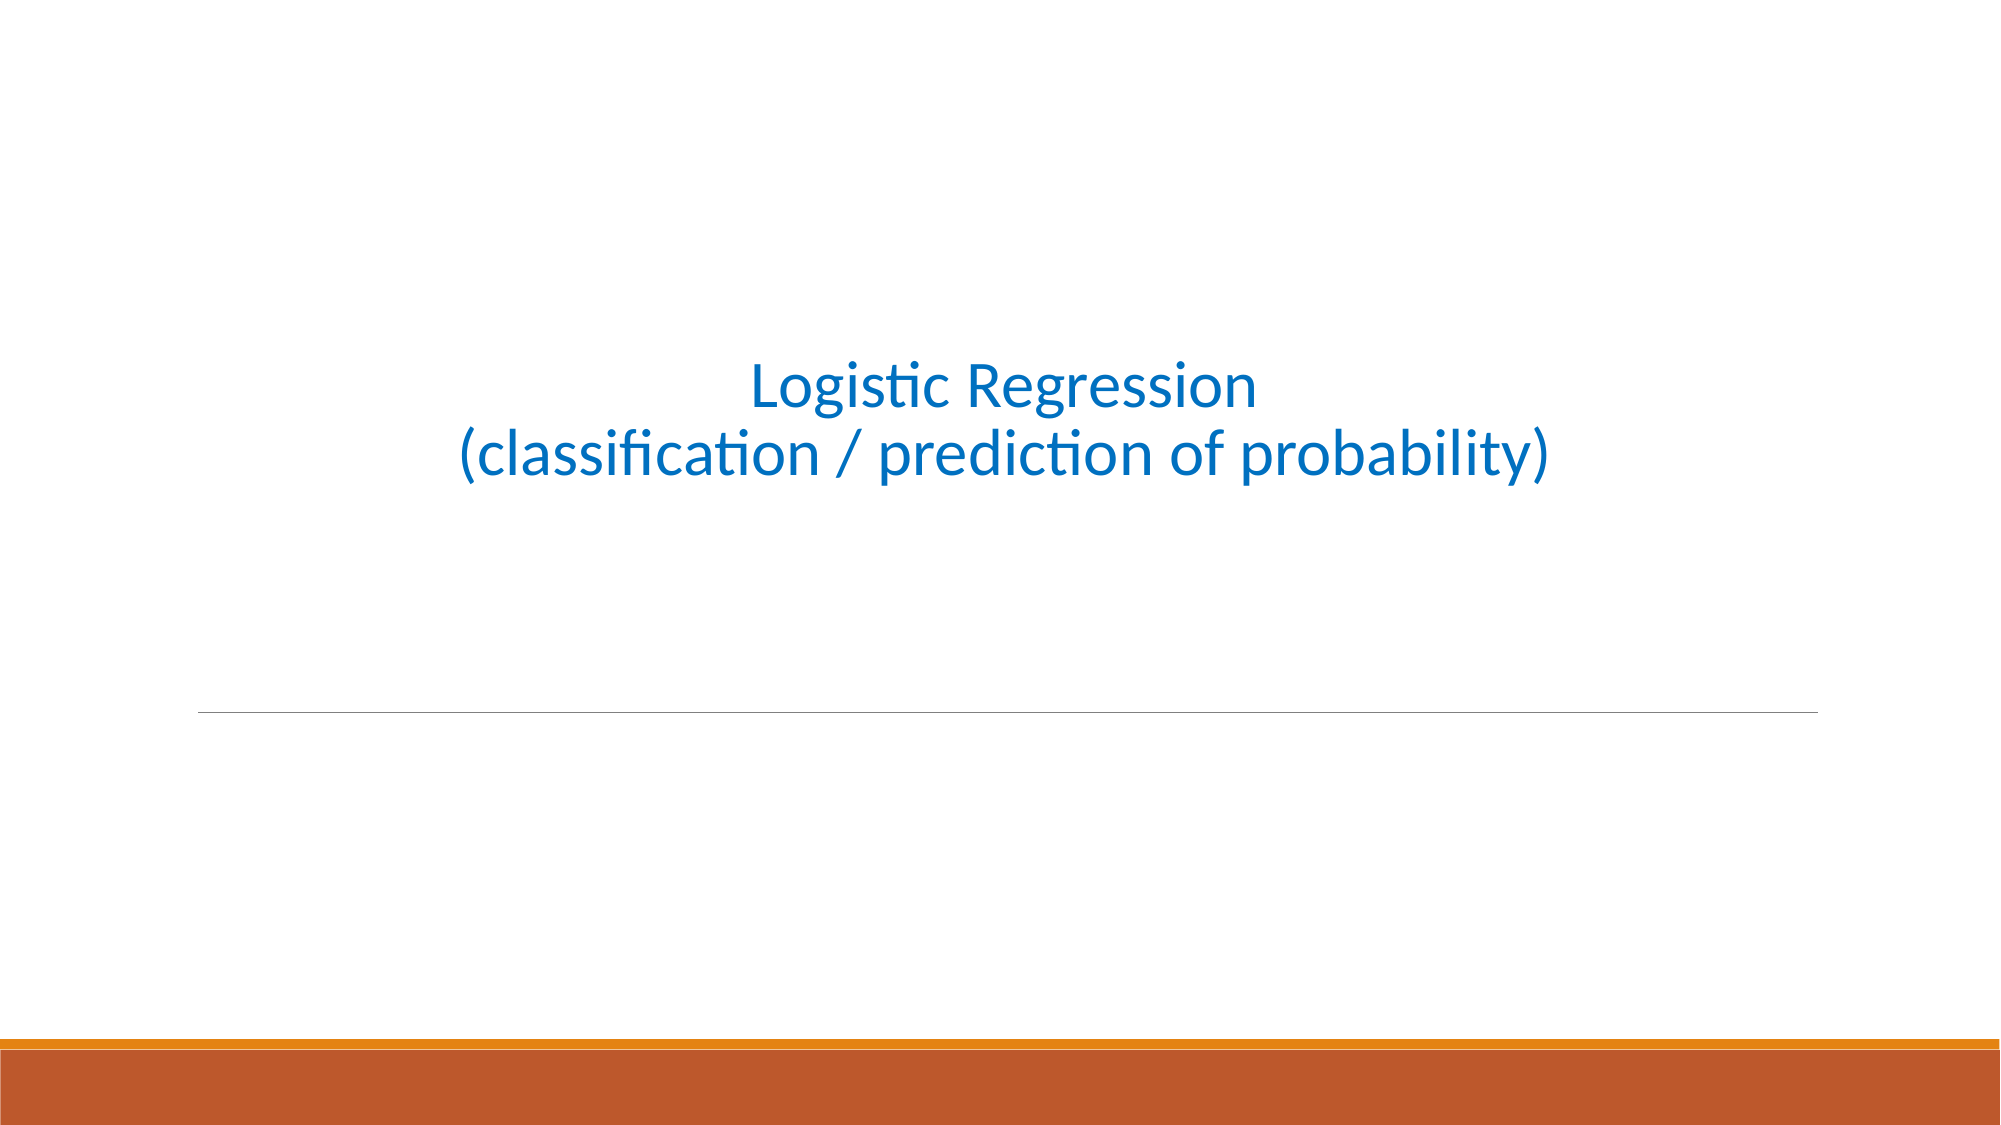

# Logistic Regression (classification / prediction of probability)